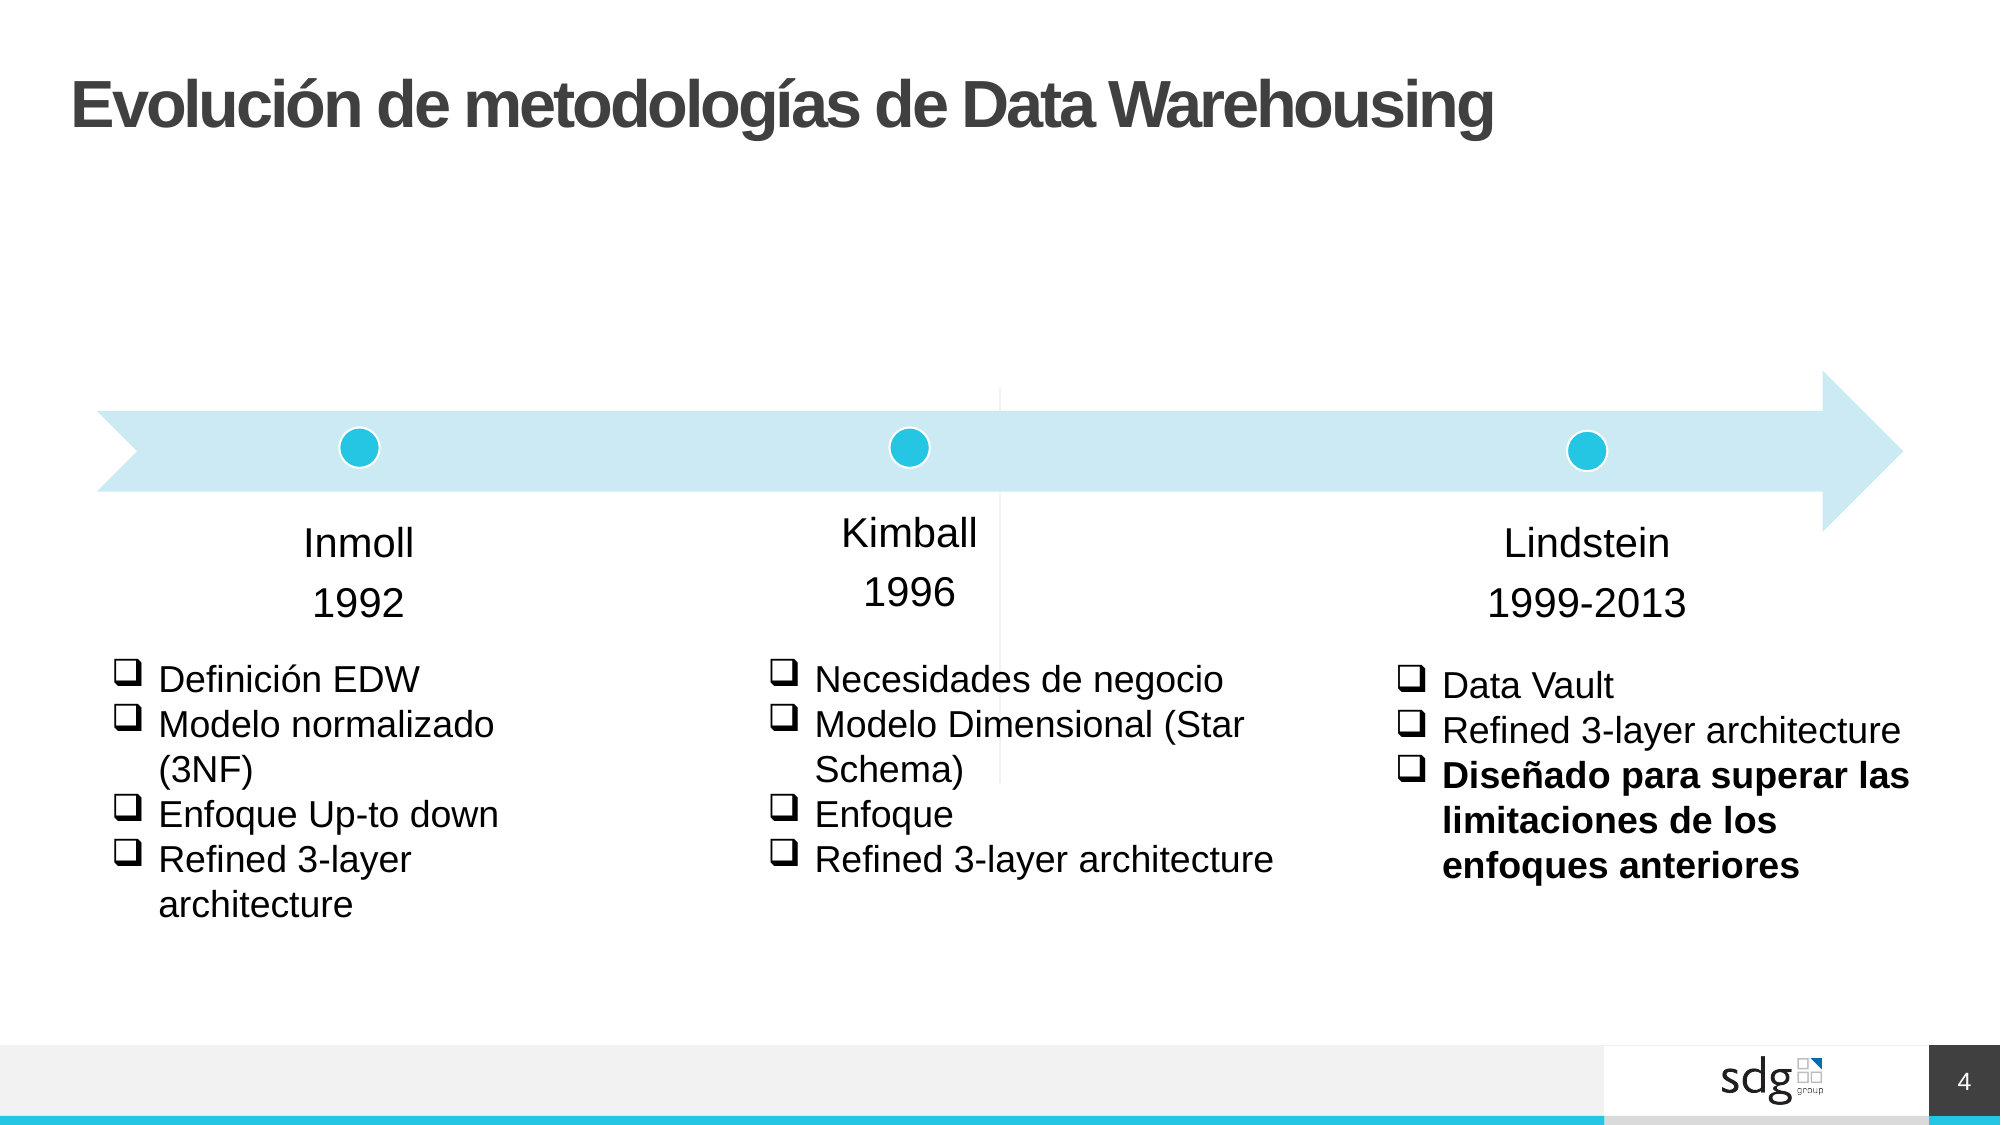

# Evolución de metodologías de Data Warehousing
Inmoll
1992
Kimball
1996
Lindstein
1999-2013
Definición EDW
Modelo normalizado (3NF)
Enfoque Up-to down
Refined 3-layer architecture

Necesidades de negocio
Modelo Dimensional (Star Schema)
Enfoque
Refined 3-layer architecture

Data Vault
Refined 3-layer architecture
Diseñado para superar las limitaciones de los enfoques anteriores

4